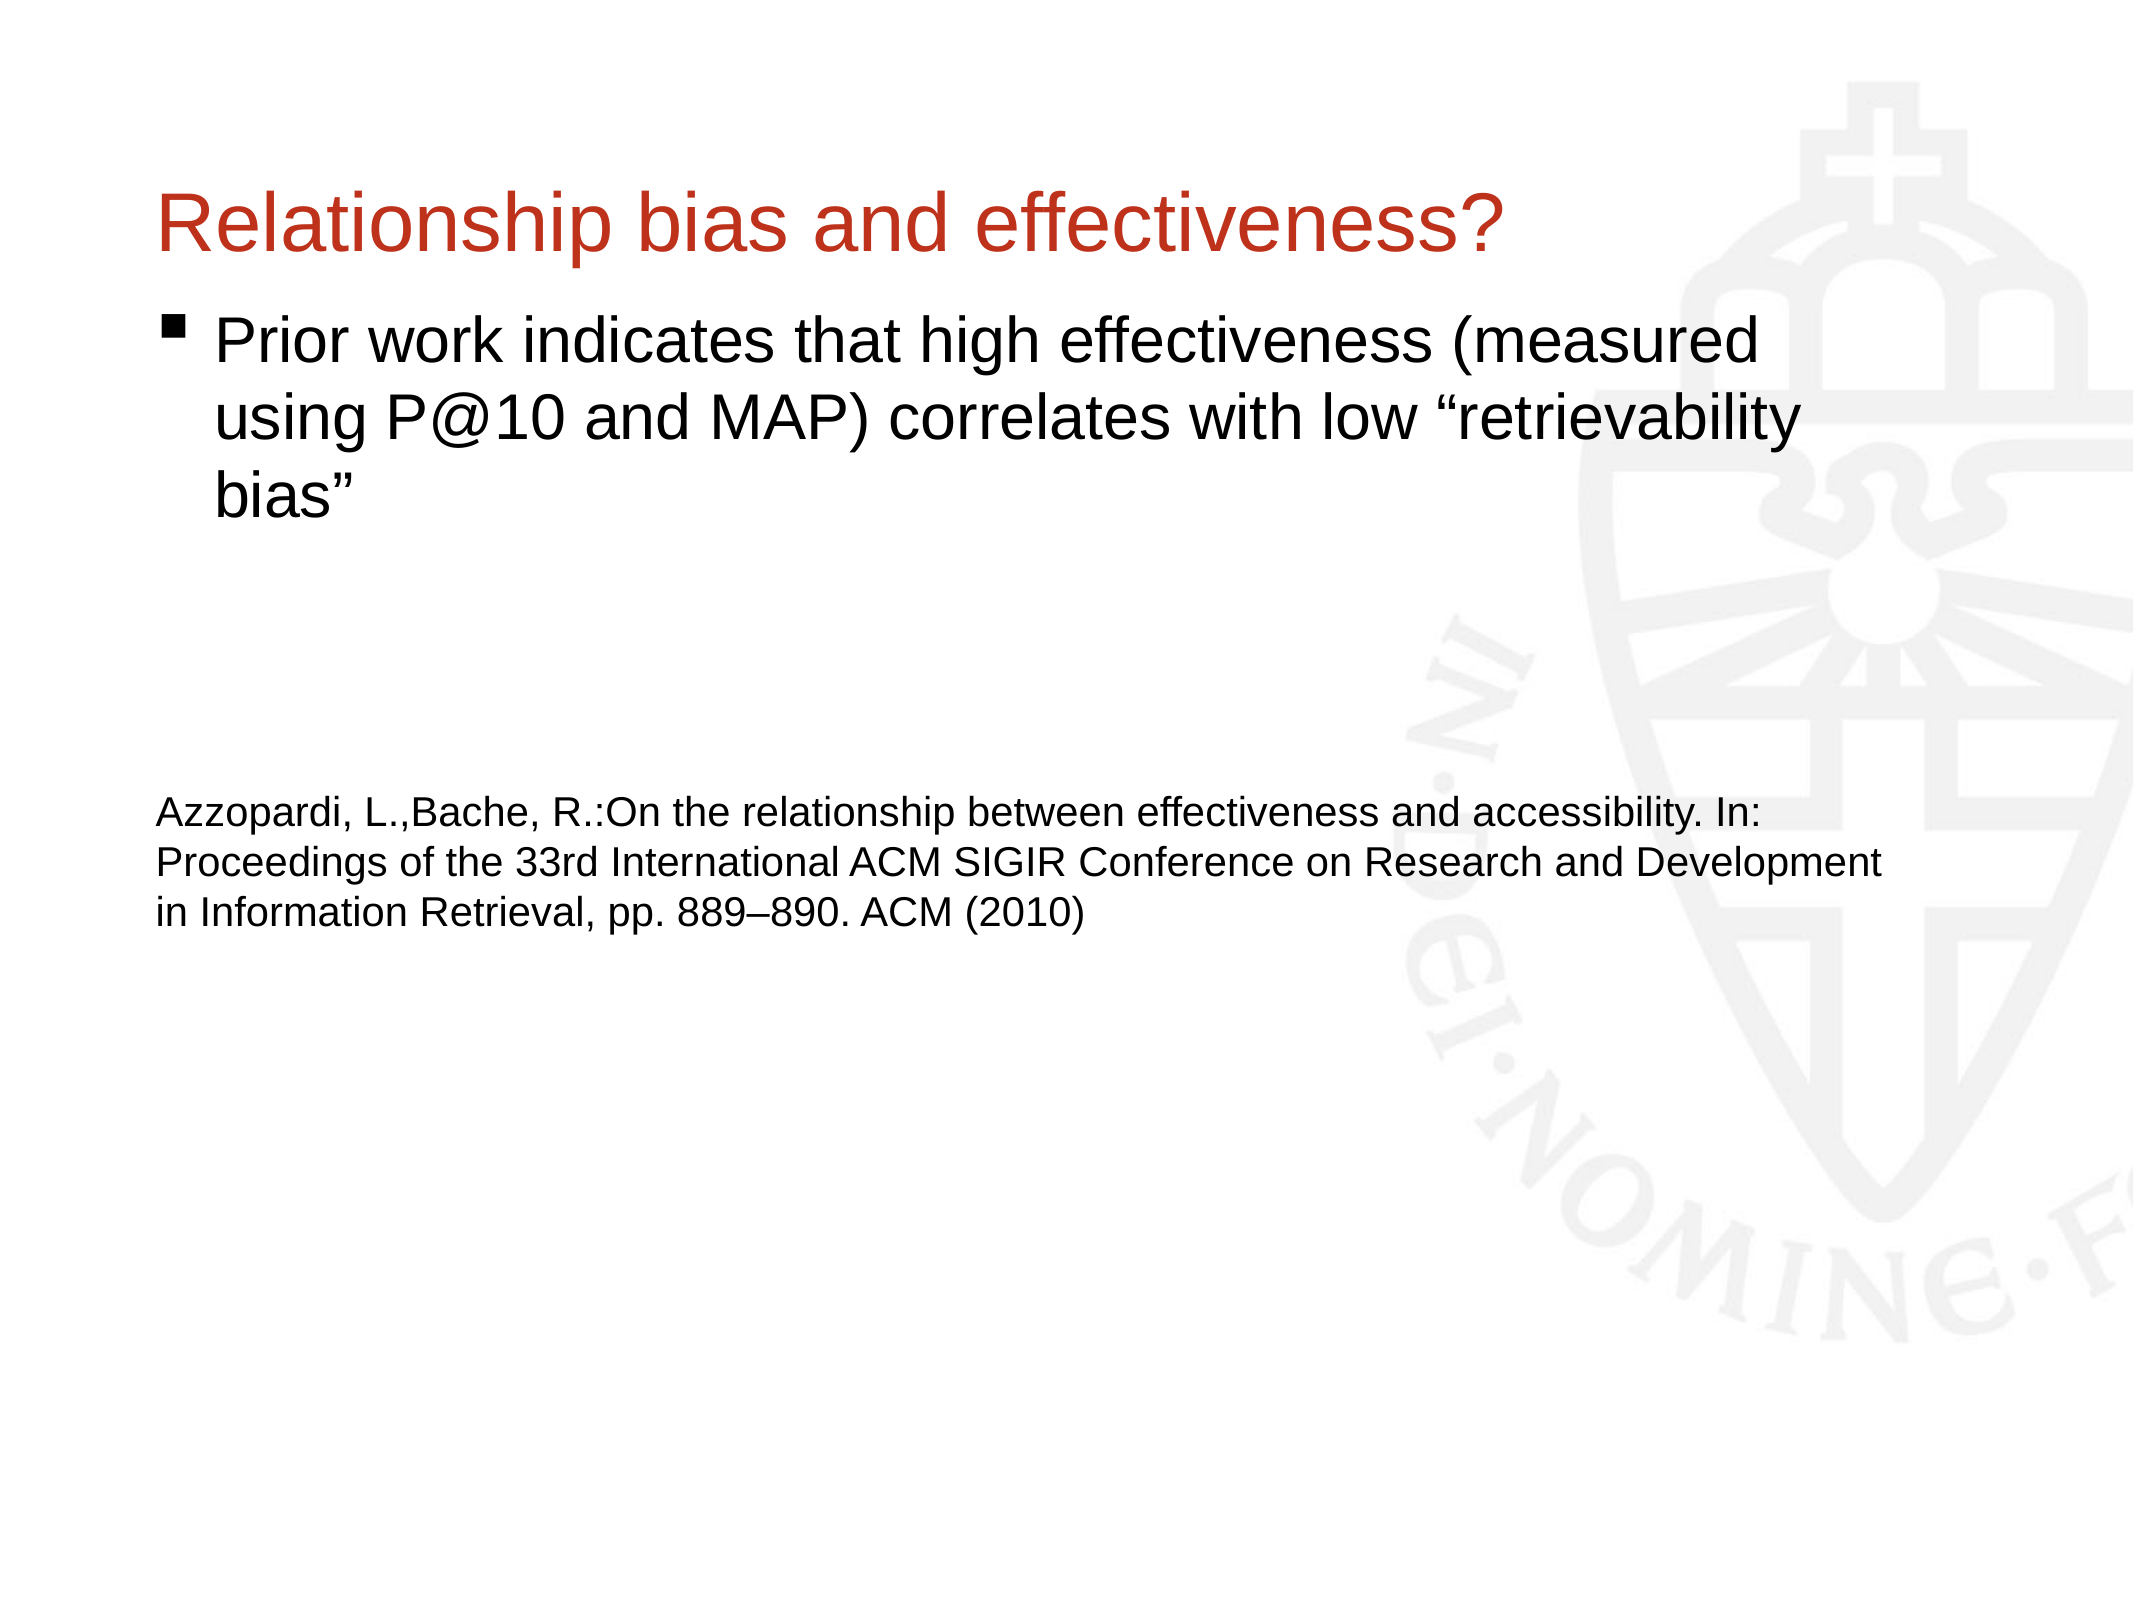

# Relationship bias and effectiveness?
Prior work indicates that high effectiveness (measured using P@10 and MAP) correlates with low “retrievability bias”

Azzopardi, L.,Bache, R.:On the relationship between effectiveness and accessibility. In: Proceedings of the 33rd International ACM SIGIR Conference on Research and Development in Information Retrieval, pp. 889–890. ACM (2010)